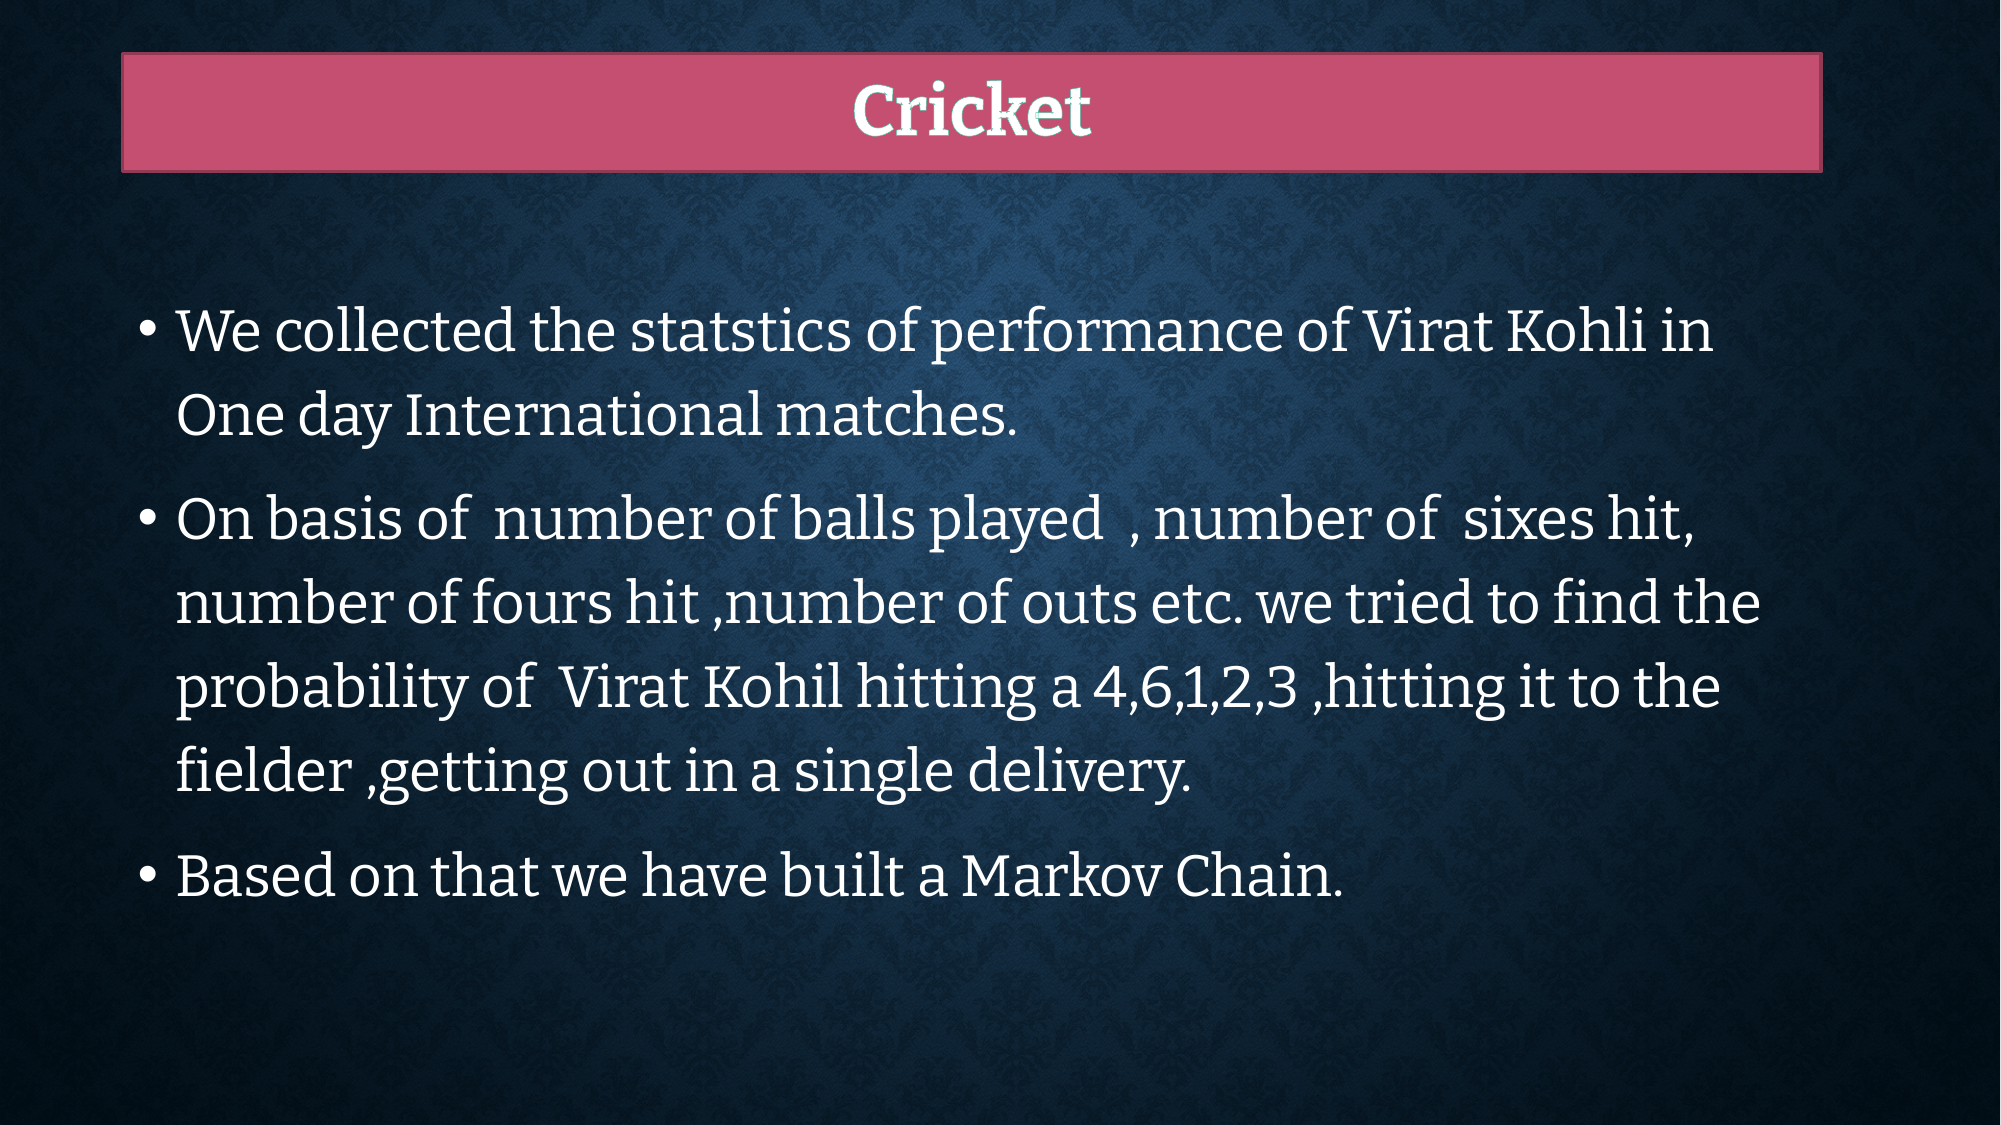

# Cricket
We collected the statstics of performance of Virat Kohli in One day International matches.
On basis of  number of balls played  , number of  sixes hit, number of fours hit ,number of outs etc. we tried to find the probability of  Virat Kohil hitting a 4,6,1,2,3 ,hitting it to the fielder ,getting out in a single delivery.
Based on that we have built a Markov Chain.